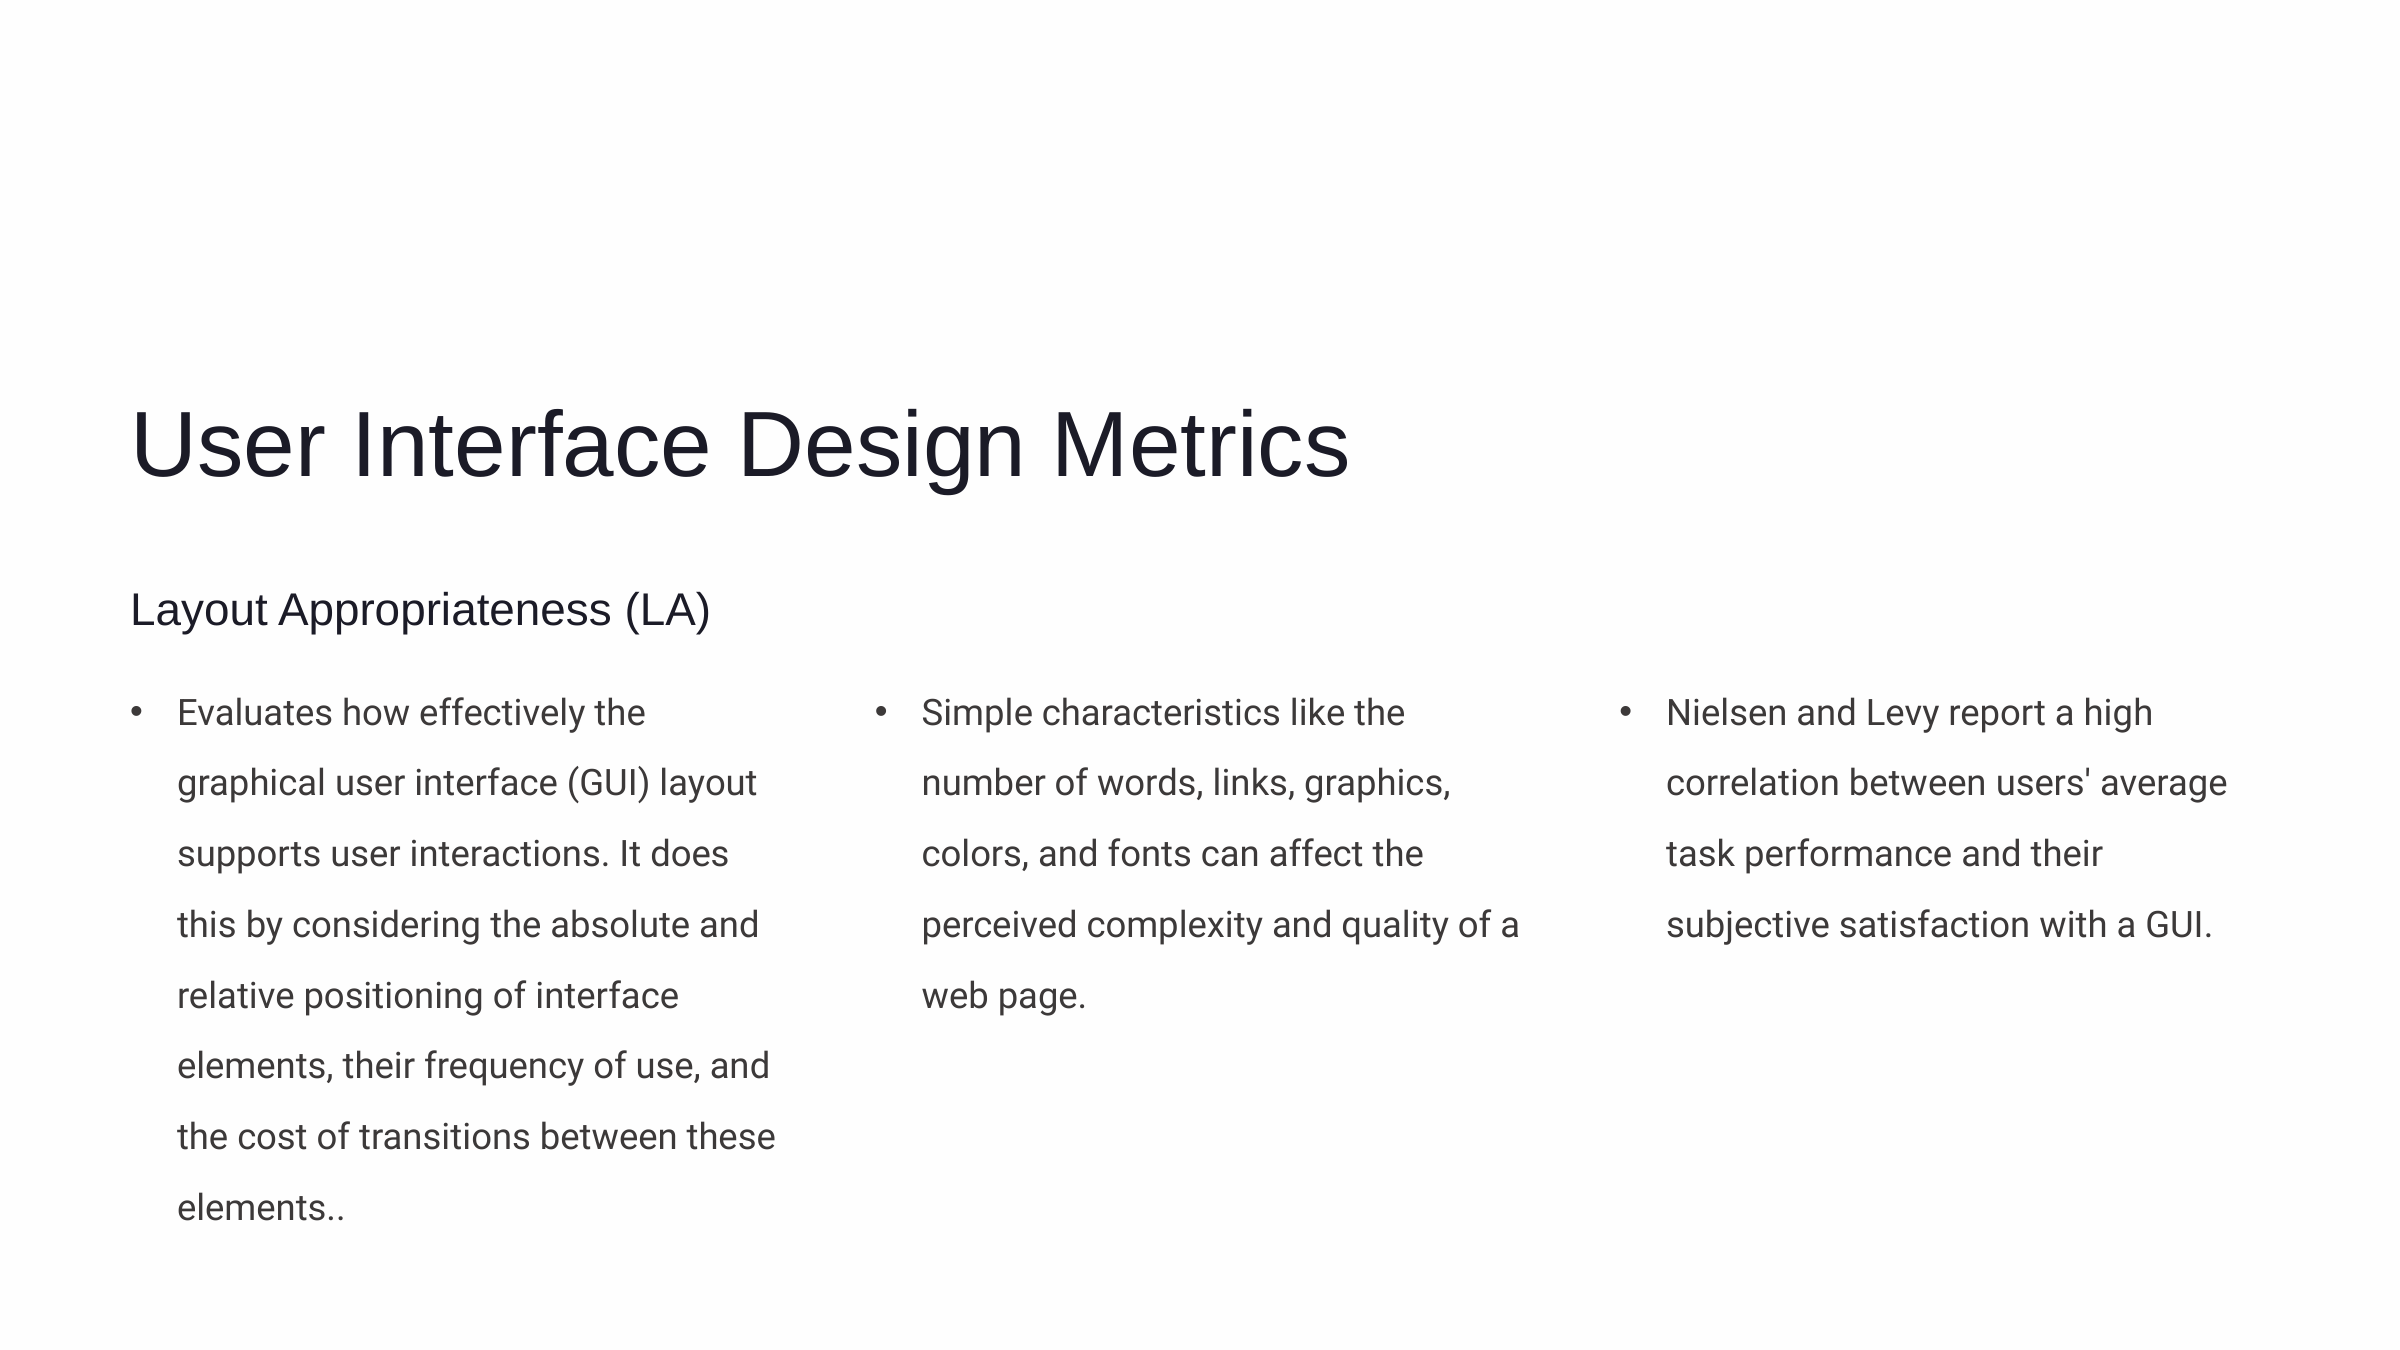

User Interface Design Metrics
Layout Appropriateness (LA)
Evaluates how effectively the graphical user interface (GUI) layout supports user interactions. It does this by considering the absolute and relative positioning of interface elements, their frequency of use, and the cost of transitions between these elements..
Simple characteristics like the number of words, links, graphics, colors, and fonts can affect the perceived complexity and quality of a web page.
Nielsen and Levy report a high correlation between users' average task performance and their subjective satisfaction with a GUI.